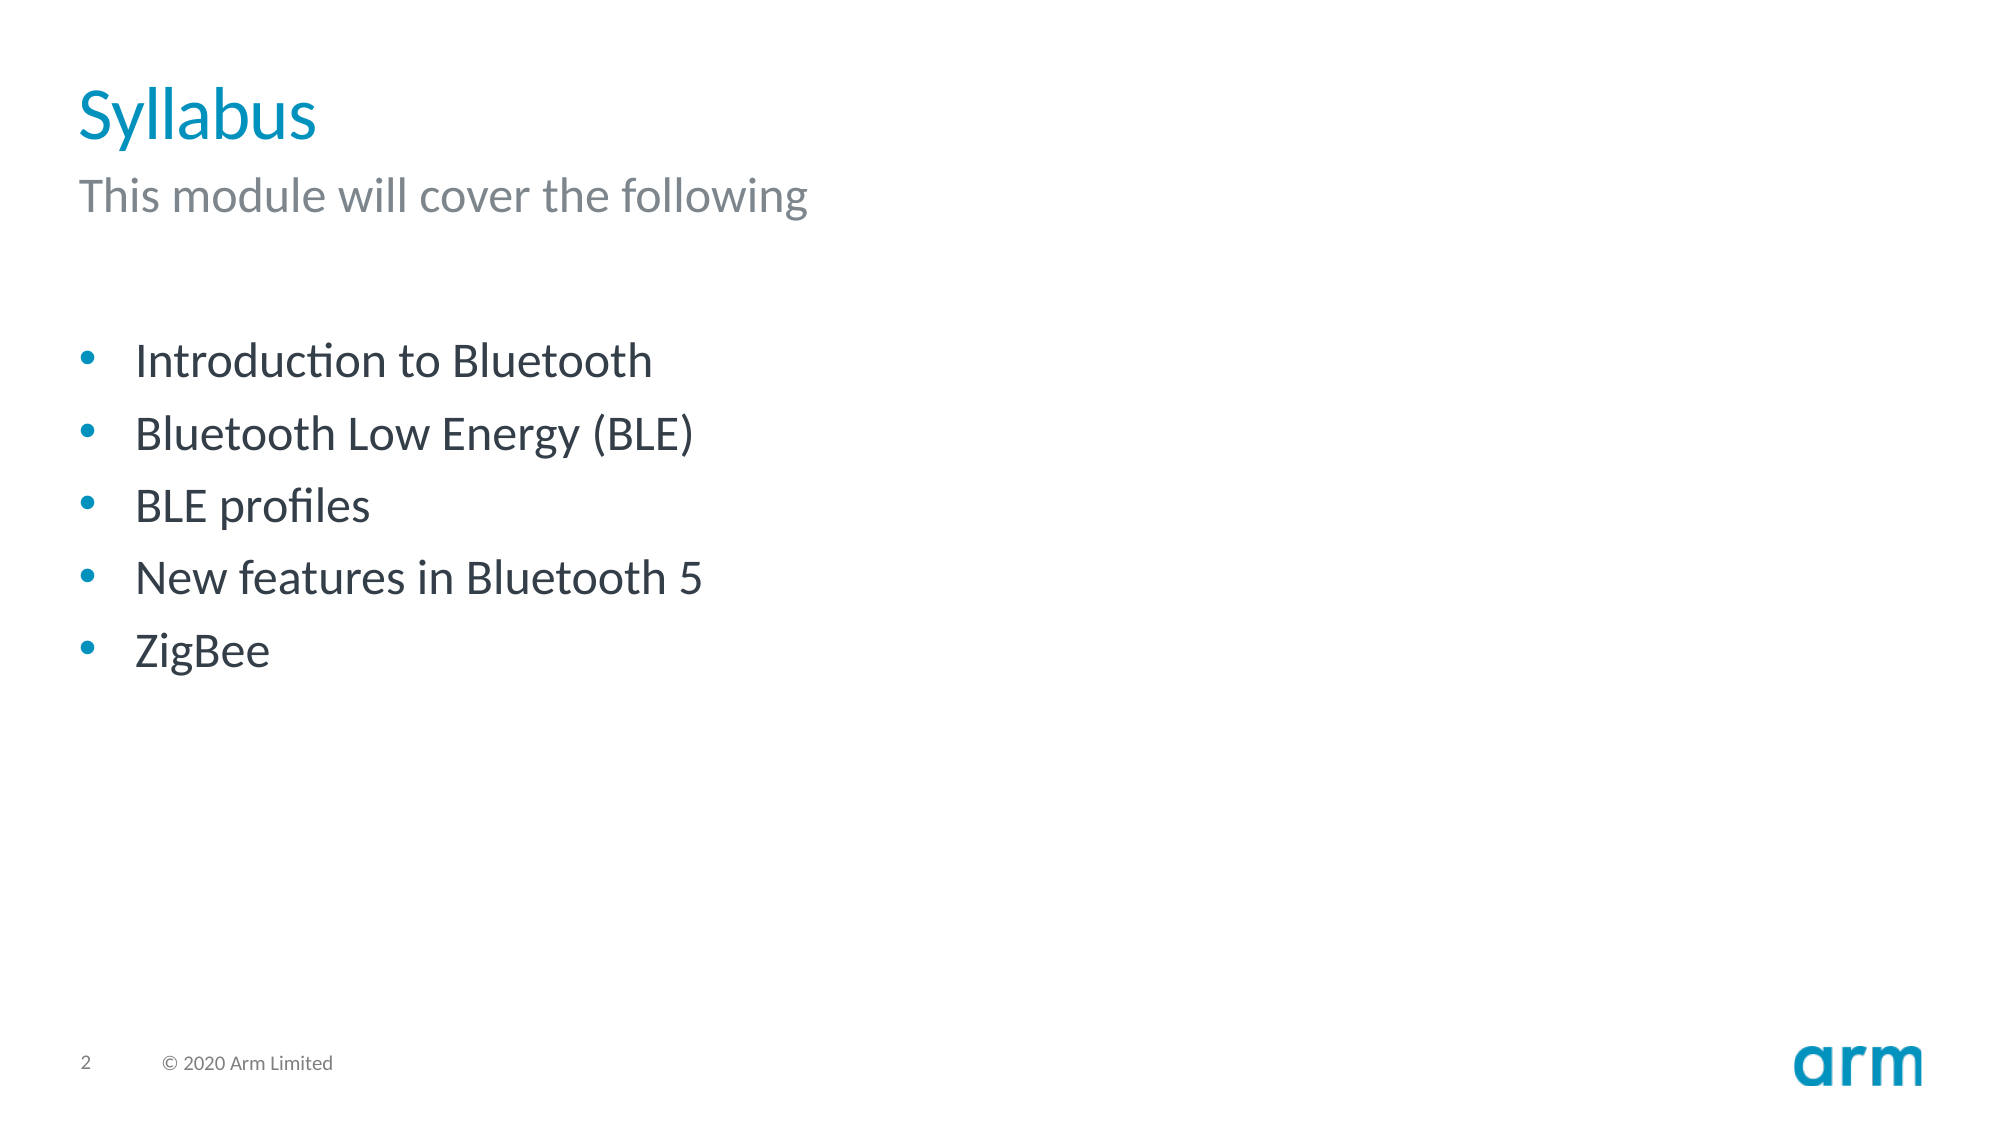

# Syllabus
This module will cover the following

Introduction to Bluetooth
Bluetooth Low Energy (BLE)
BLE profiles
New features in Bluetooth 5
ZigBee